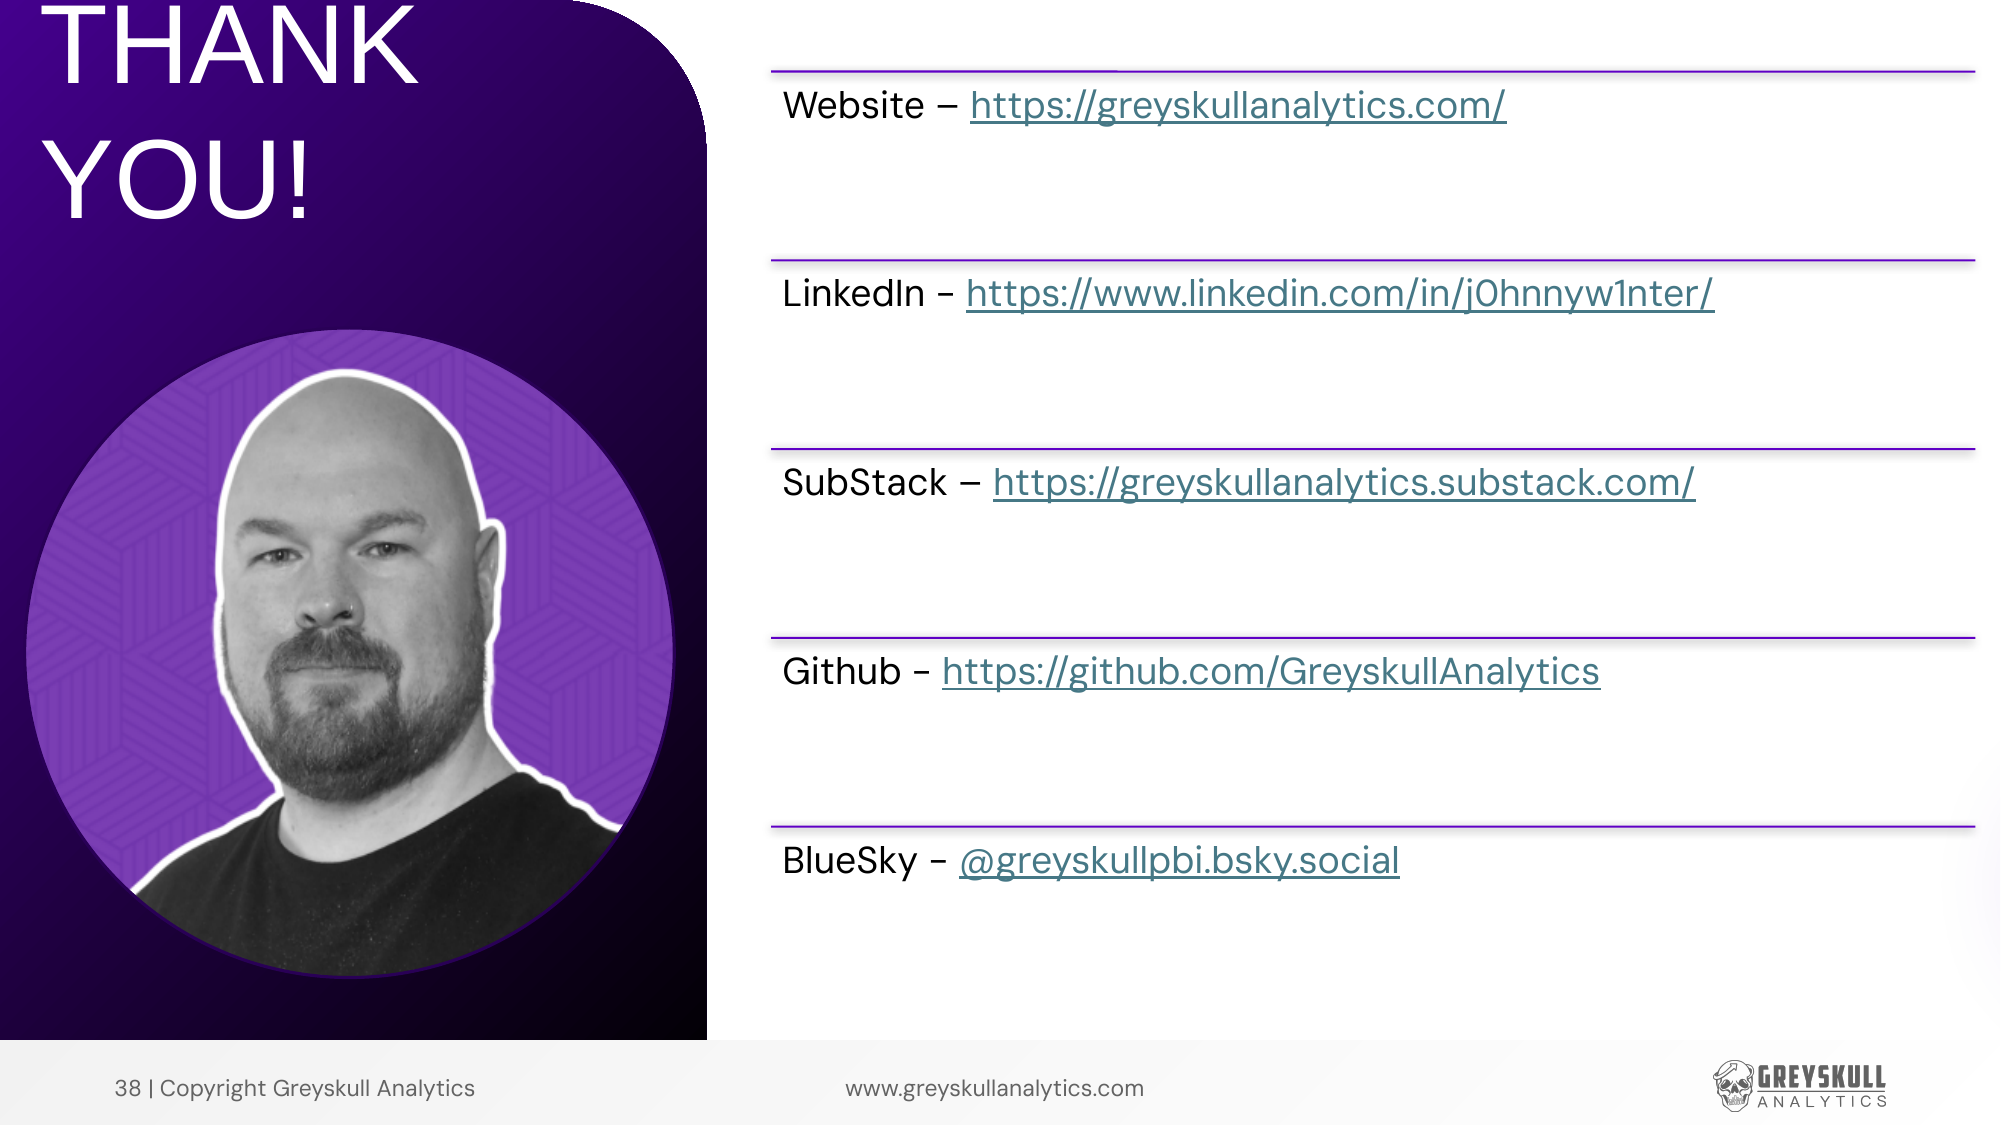

# THANK YOU!
Website – https://greyskullanalytics.com/
LinkedIn - https://www.linkedin.com/in/j0hnnyw1nter/
SubStack – https://greyskullanalytics.substack.com/
Github - https://github.com/GreyskullAnalytics
BlueSky - @greyskullpbi.bsky.social